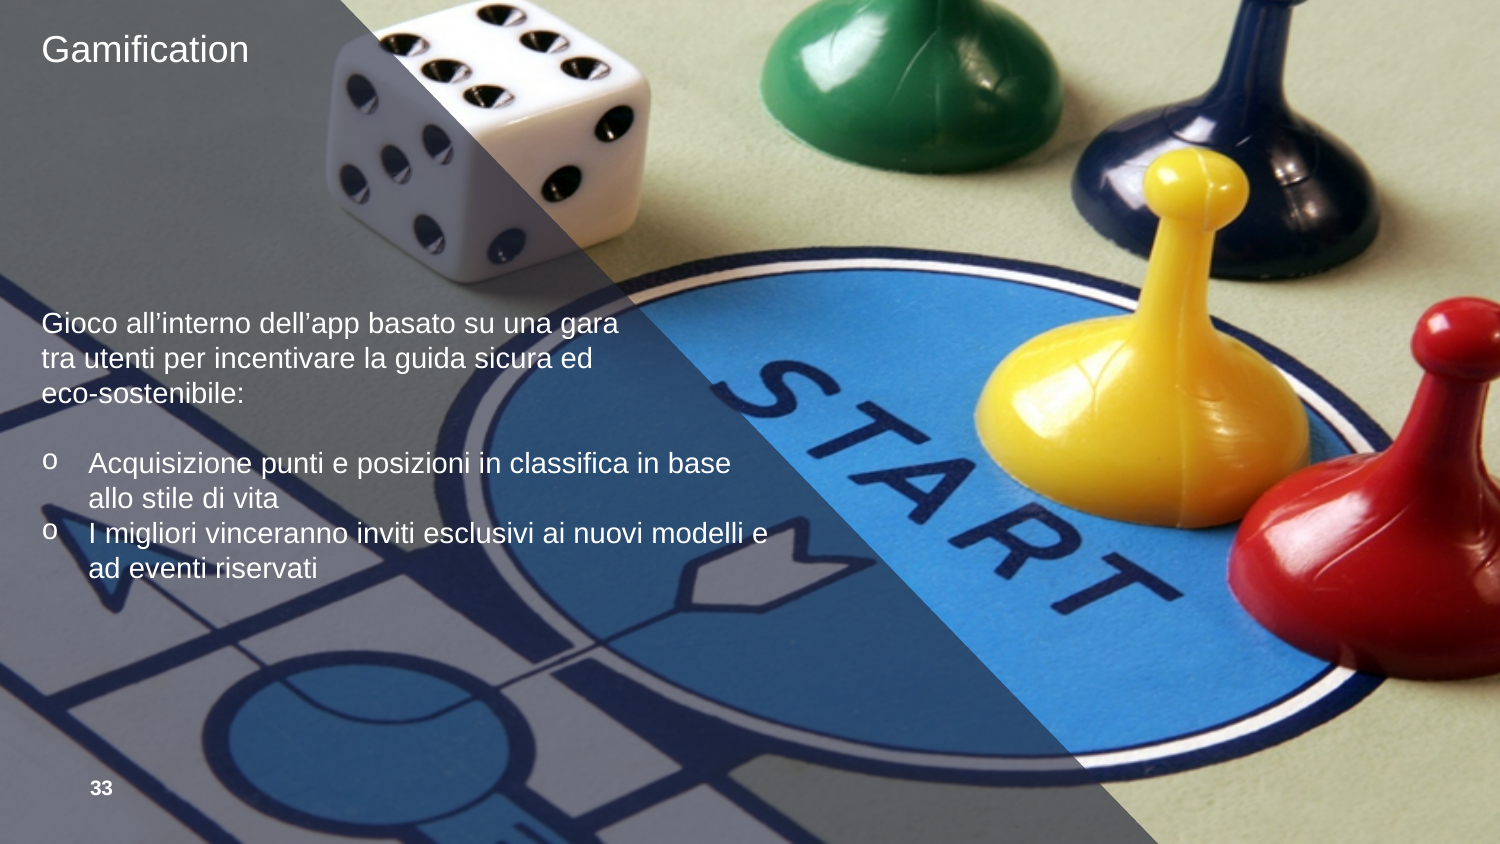

Gamification
Gioco all’interno dell’app basato su una gara
tra utenti per incentivare la guida sicura ed
eco-sostenibile:

Acquisizione punti e posizioni in classifica in base allo stile di vita
I migliori vinceranno inviti esclusivi ai nuovi modelli e ad eventi riservati

33